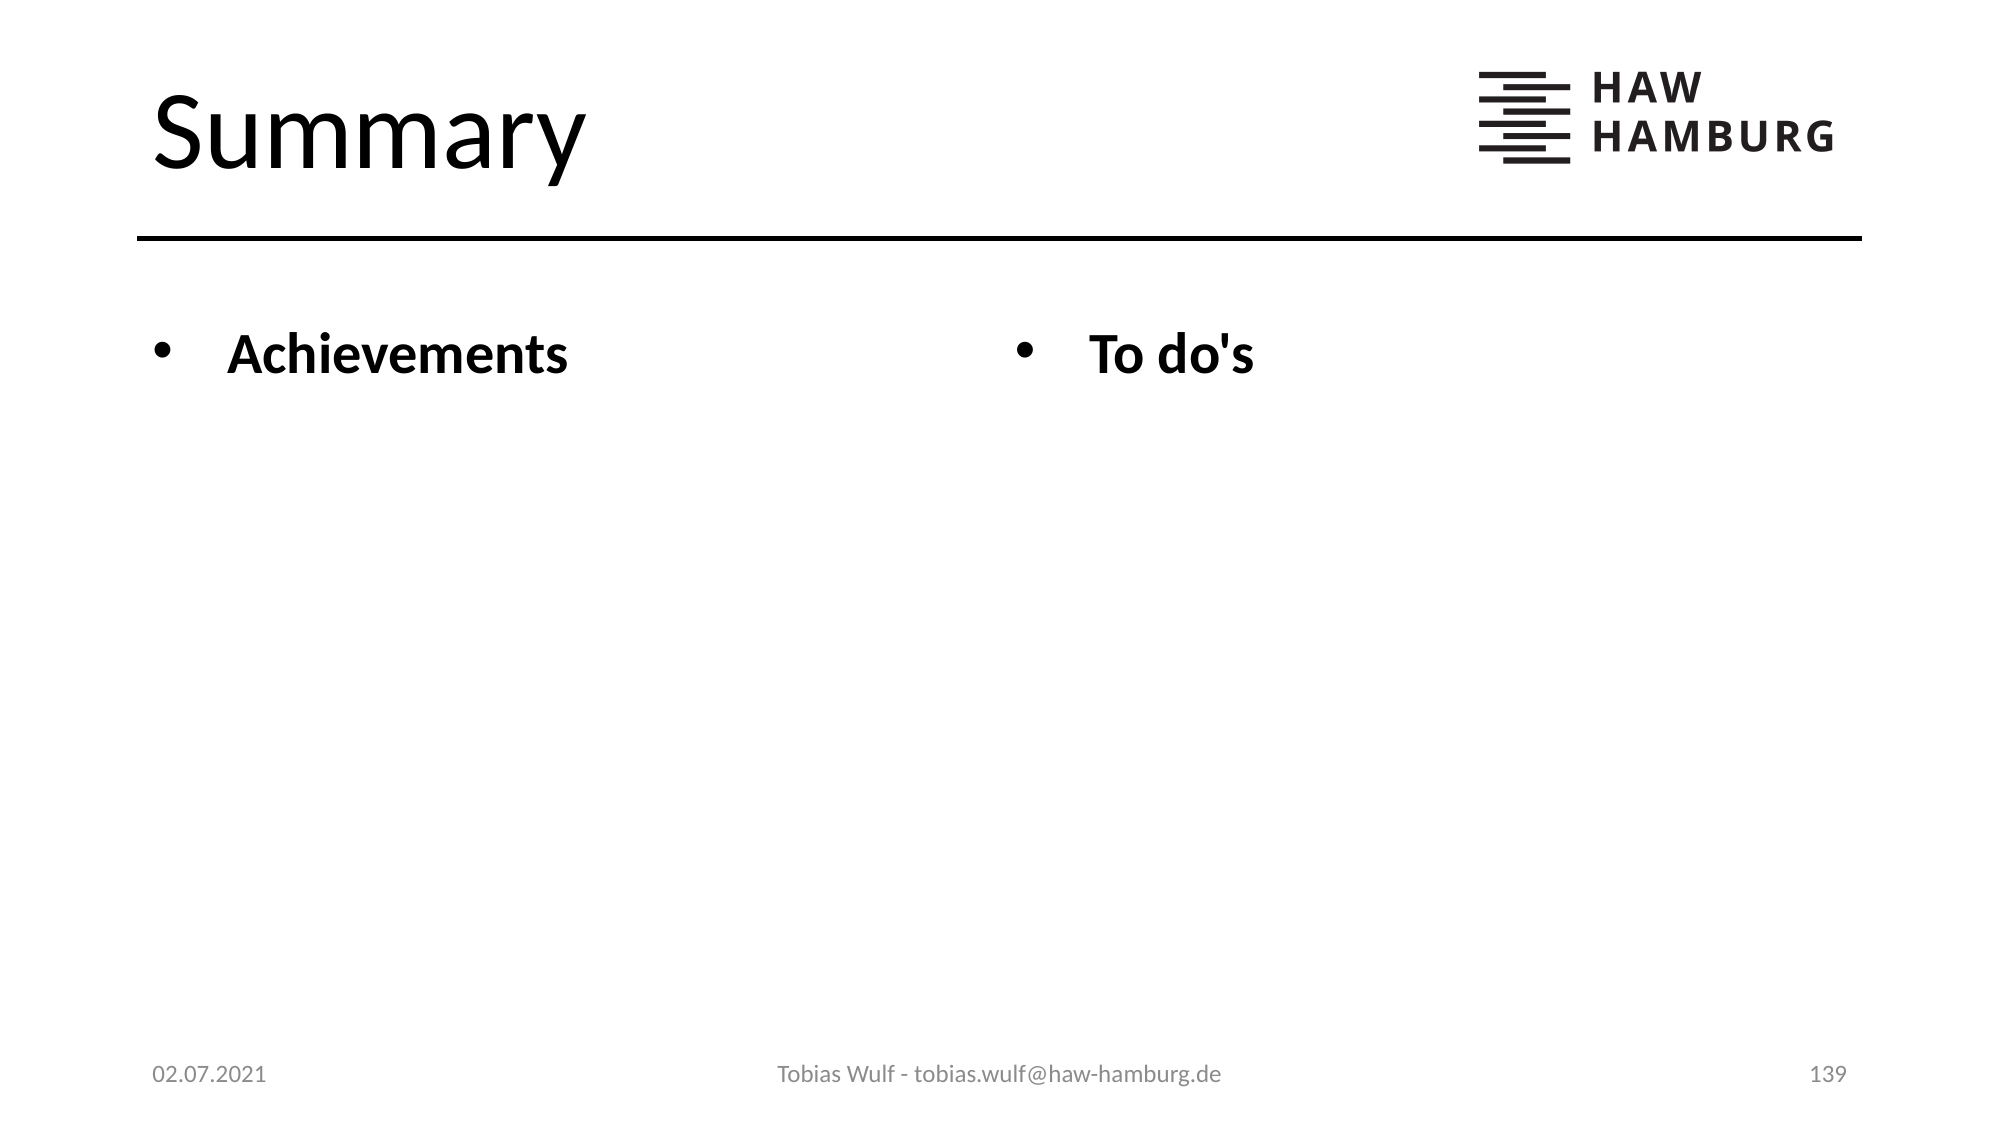

# Summary
To do's
Achievements
02.07.2021
Tobias Wulf - tobias.wulf@haw-hamburg.de
139